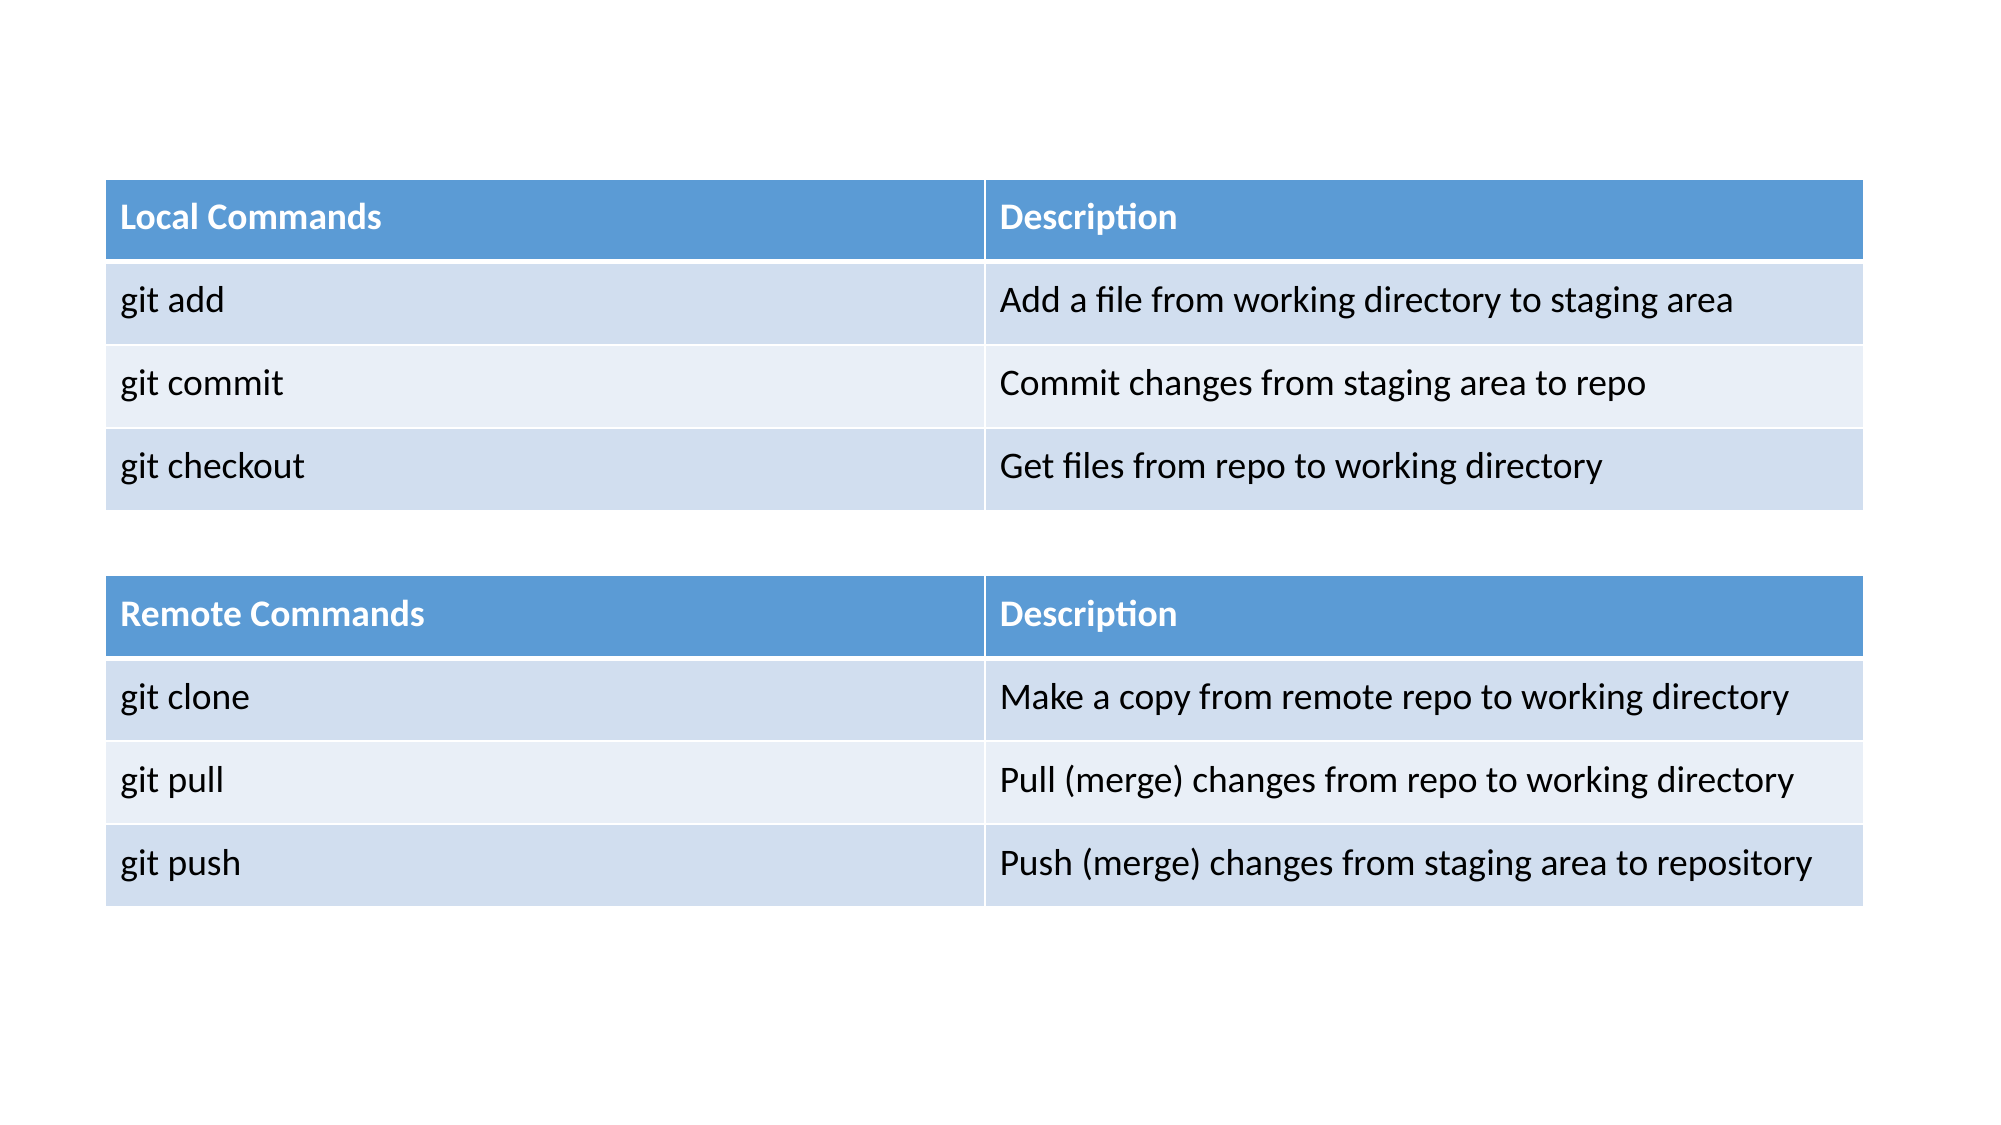

| Local Commands | Description |
| --- | --- |
| git add | Add a file from working directory to staging area |
| git commit | Commit changes from staging area to repo |
| git checkout | Get files from repo to working directory |
| Remote Commands | Description |
| --- | --- |
| git clone | Make a copy from remote repo to working directory |
| git pull | Pull (merge) changes from repo to working directory |
| git push | Push (merge) changes from staging area to repository |